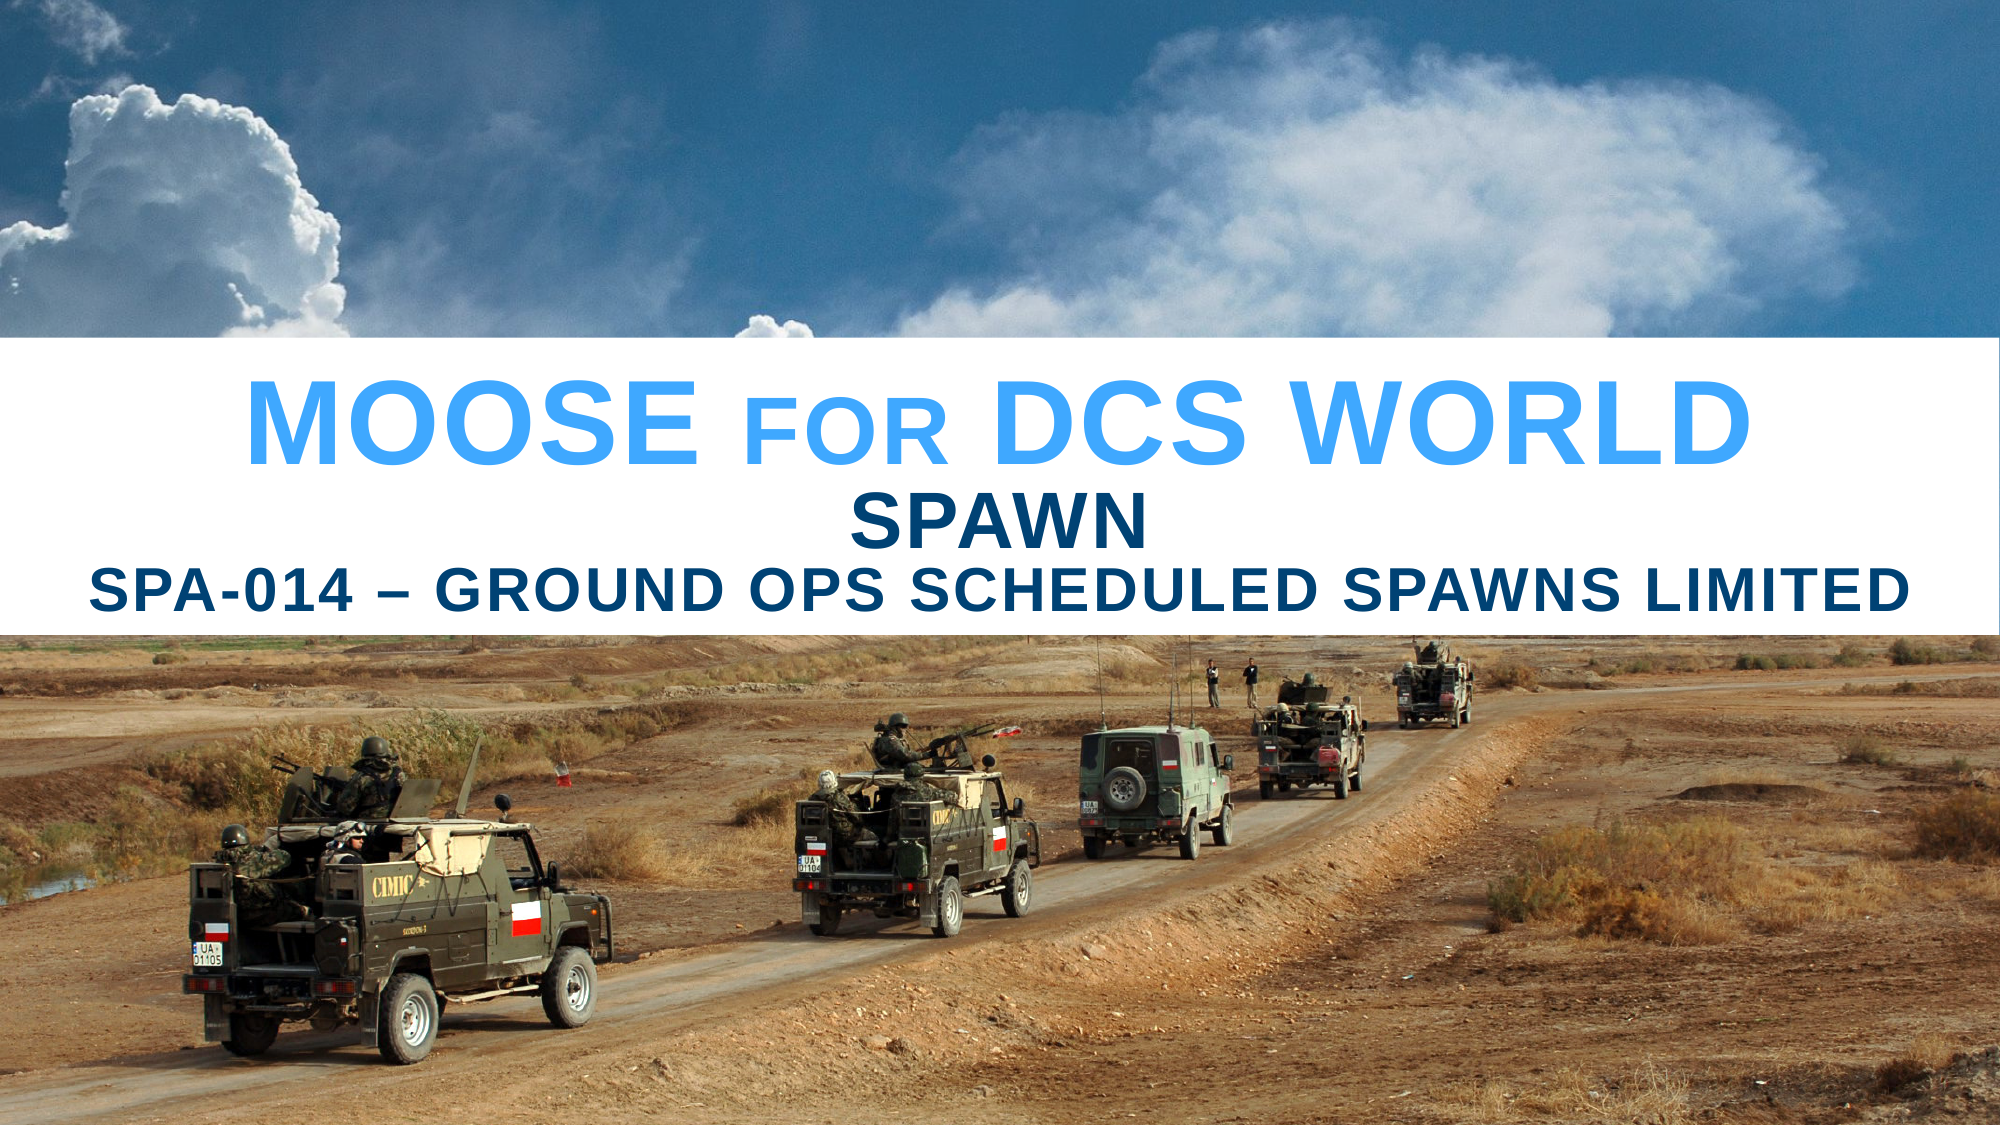

# moose for dcs world SPAWN spa-014 – ground ops scheduled spawns limited